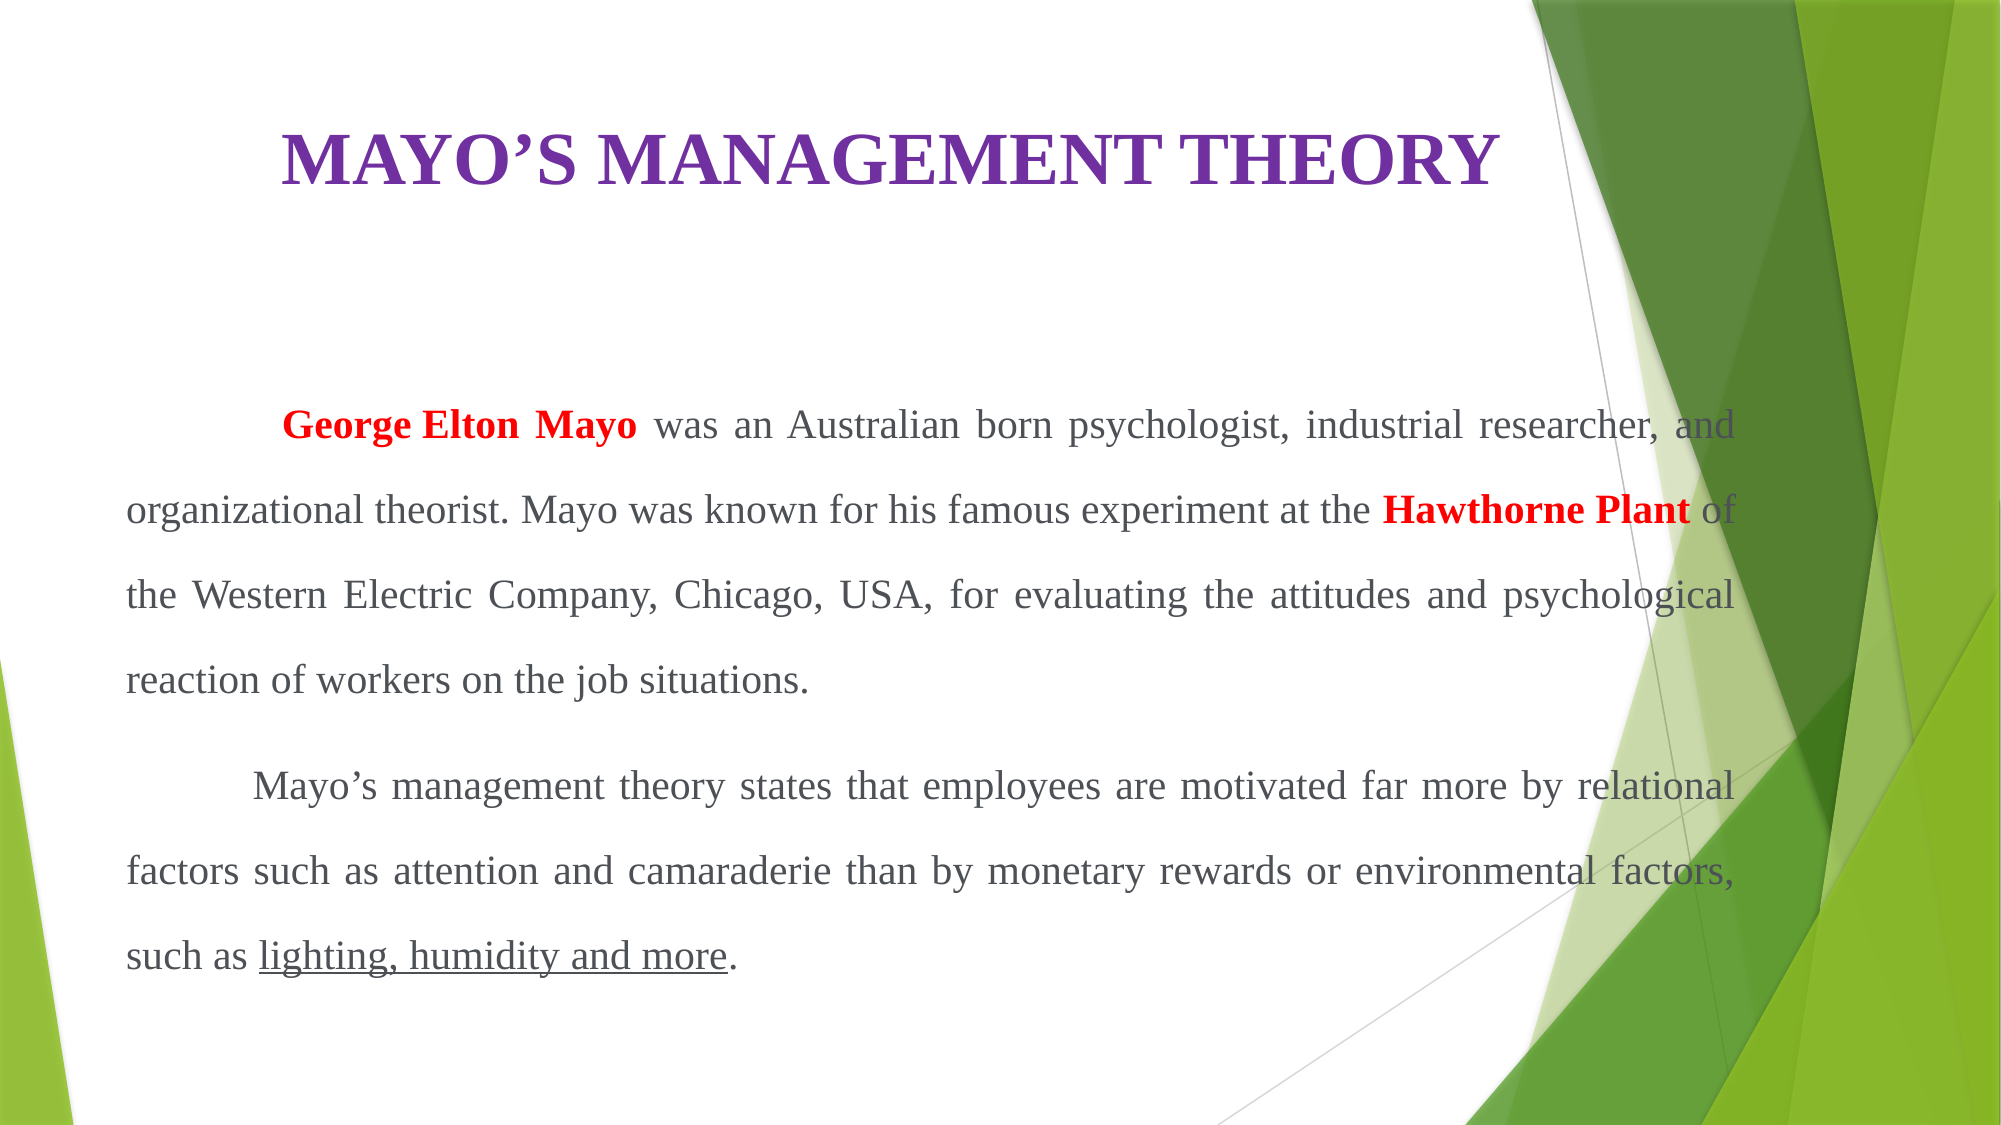

# MAYO’S MANAGEMENT THEORY
          George Elton Mayo was an Australian born psychologist, industrial researcher, and organizational theorist. Mayo was known for his famous experiment at the Hawthorne Plant of the Western Electric Company, Chicago, USA, for evaluating the attitudes and psychological reaction of workers on the job situations.
         Mayo’s management theory states that employees are motivated far more by relational factors such as attention and camaraderie than by monetary rewards or environmental factors, such as lighting, humidity and more.